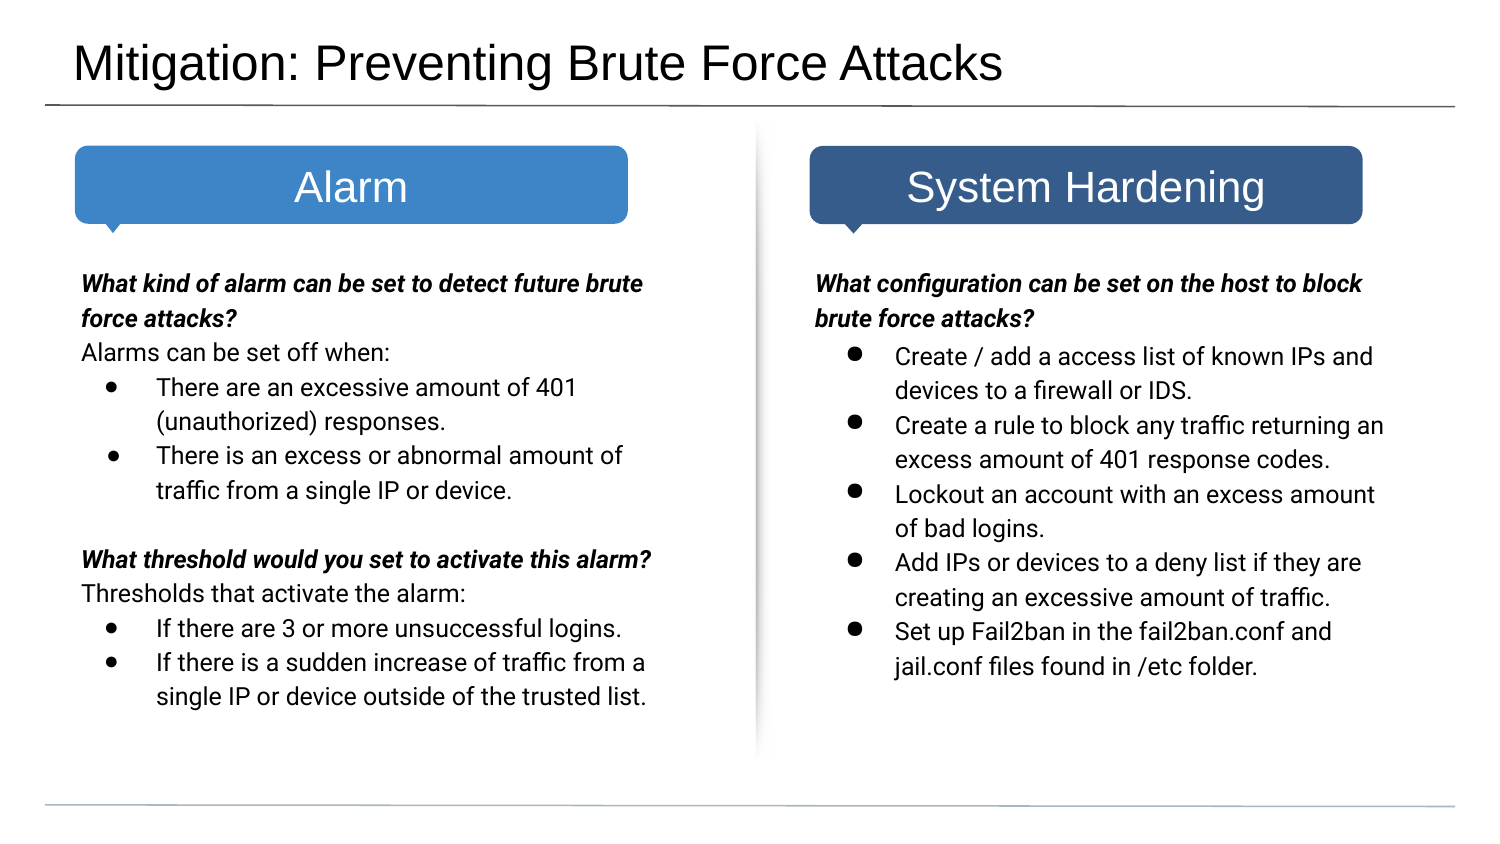

# Mitigation: Preventing Brute Force Attacks
Alarm
System Hardening

What kind of alarm can be set to detect future brute force attacks?
Alarms can be set off when:
There are an excessive amount of 401 (unauthorized) responses.
There is an excess or abnormal amount of traffic from a single IP or device.

What threshold would you set to activate this alarm?
Thresholds that activate the alarm:
If there are 3 or more unsuccessful logins.
If there is a sudden increase of traffic from a single IP or device outside of the trusted list.
What configuration can be set on the host to block brute force attacks?
Create / add a access list of known IPs and devices to a firewall or IDS.
Create a rule to block any traffic returning an excess amount of 401 response codes.
Lockout an account with an excess amount of bad logins.
Add IPs or devices to a deny list if they are creating an excessive amount of traffic.
Set up Fail2ban in the fail2ban.conf and jail.conf files found in /etc folder.